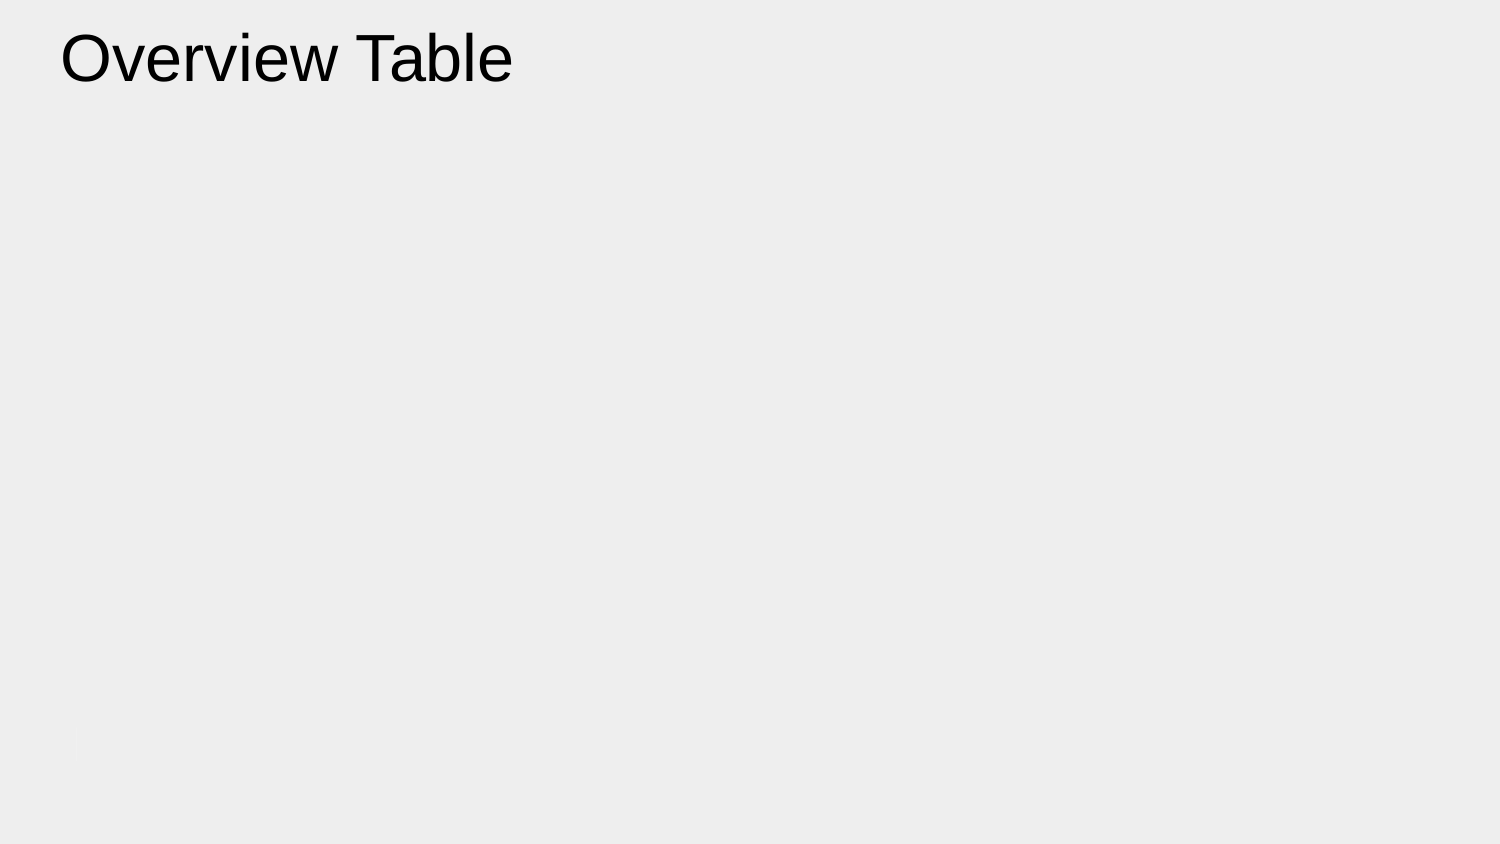

Overview Table

| Min | 1st Quartile | Median | Mean | 3rd Quartil | Max |
| --- | --- | --- | --- | --- | --- |
| 1094 | 8363 | 10688 | 12026 | 14730 | 338539 |